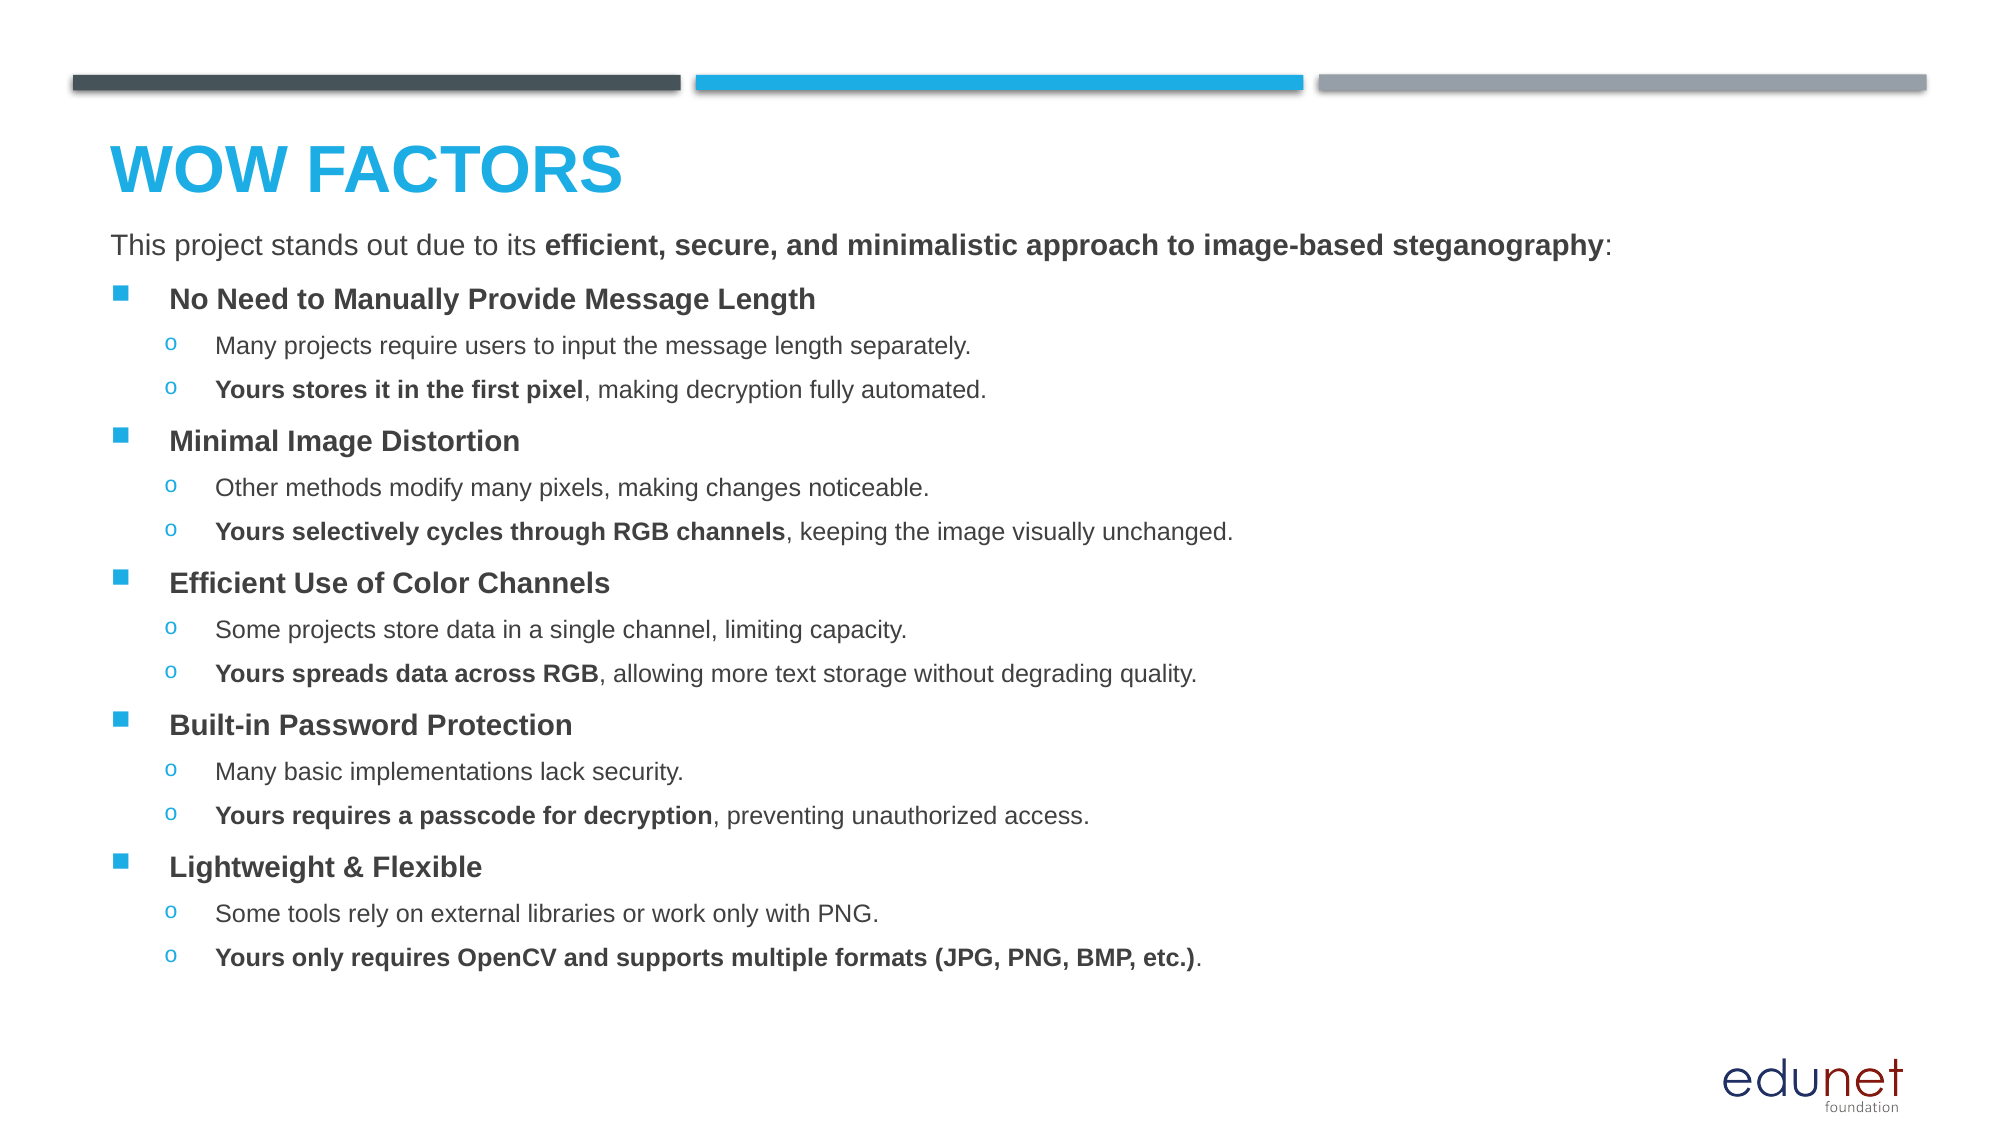

# Wow factors
This project stands out due to its efficient, secure, and minimalistic approach to image-based steganography:
 No Need to Manually Provide Message Length
Many projects require users to input the message length separately.
Yours stores it in the first pixel, making decryption fully automated.
 Minimal Image Distortion
Other methods modify many pixels, making changes noticeable.
Yours selectively cycles through RGB channels, keeping the image visually unchanged.
 Efficient Use of Color Channels
Some projects store data in a single channel, limiting capacity.
Yours spreads data across RGB, allowing more text storage without degrading quality.
 Built-in Password Protection
Many basic implementations lack security.
Yours requires a passcode for decryption, preventing unauthorized access.
 Lightweight & Flexible
Some tools rely on external libraries or work only with PNG.
Yours only requires OpenCV and supports multiple formats (JPG, PNG, BMP, etc.).